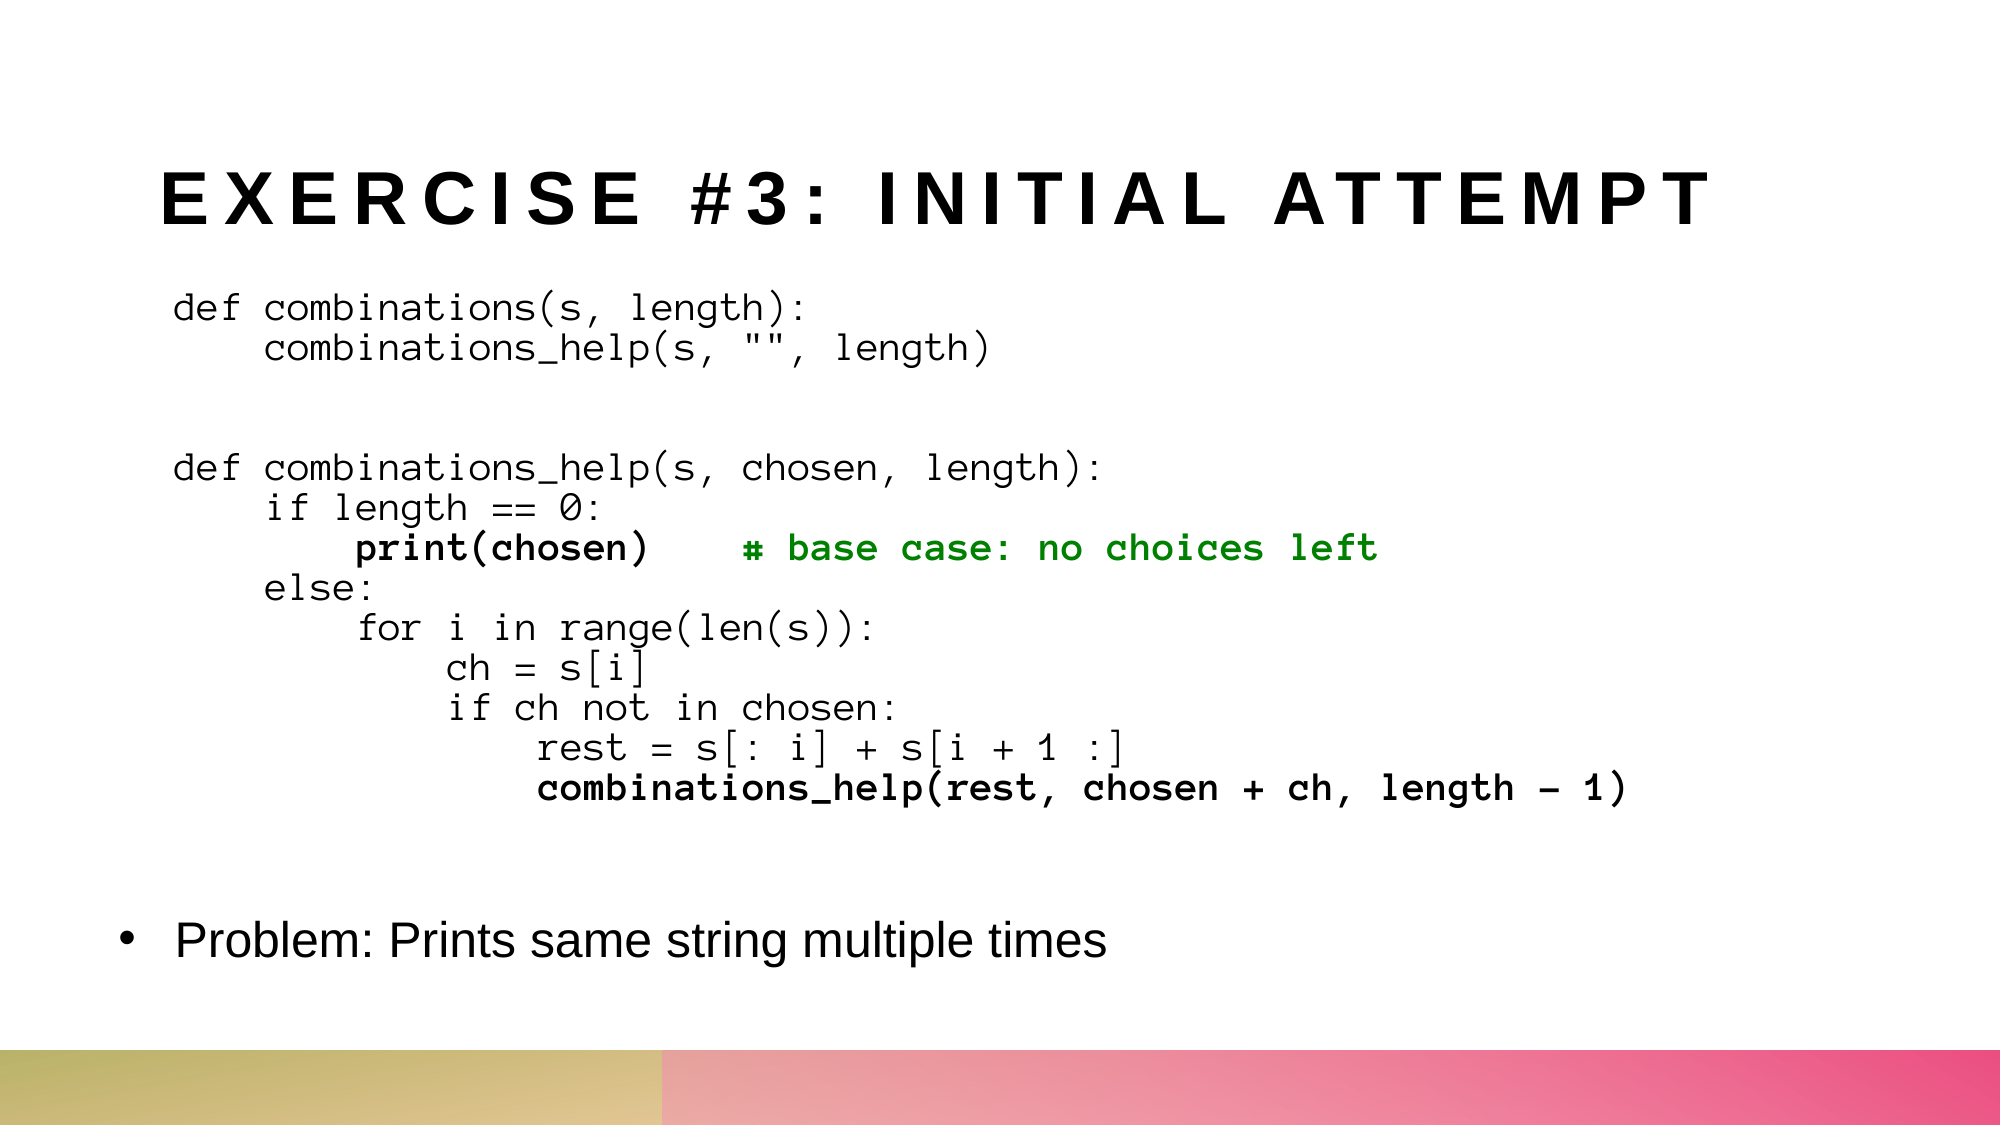

# EXERCISE #3: Initial attempt
def combinations(s, length):
    combinations_help(s, "", length)

def combinations_help(s, chosen, length):
    if length == 0:
        print(chosen)    # base case: no choices left
    else:
        for i in range(len(s)):
            ch = s[i]
            if ch not in chosen:
                rest = s[: i] + s[i + 1 :]
                combinations_help(rest, chosen + ch, length - 1)
Problem: Prints same string multiple times